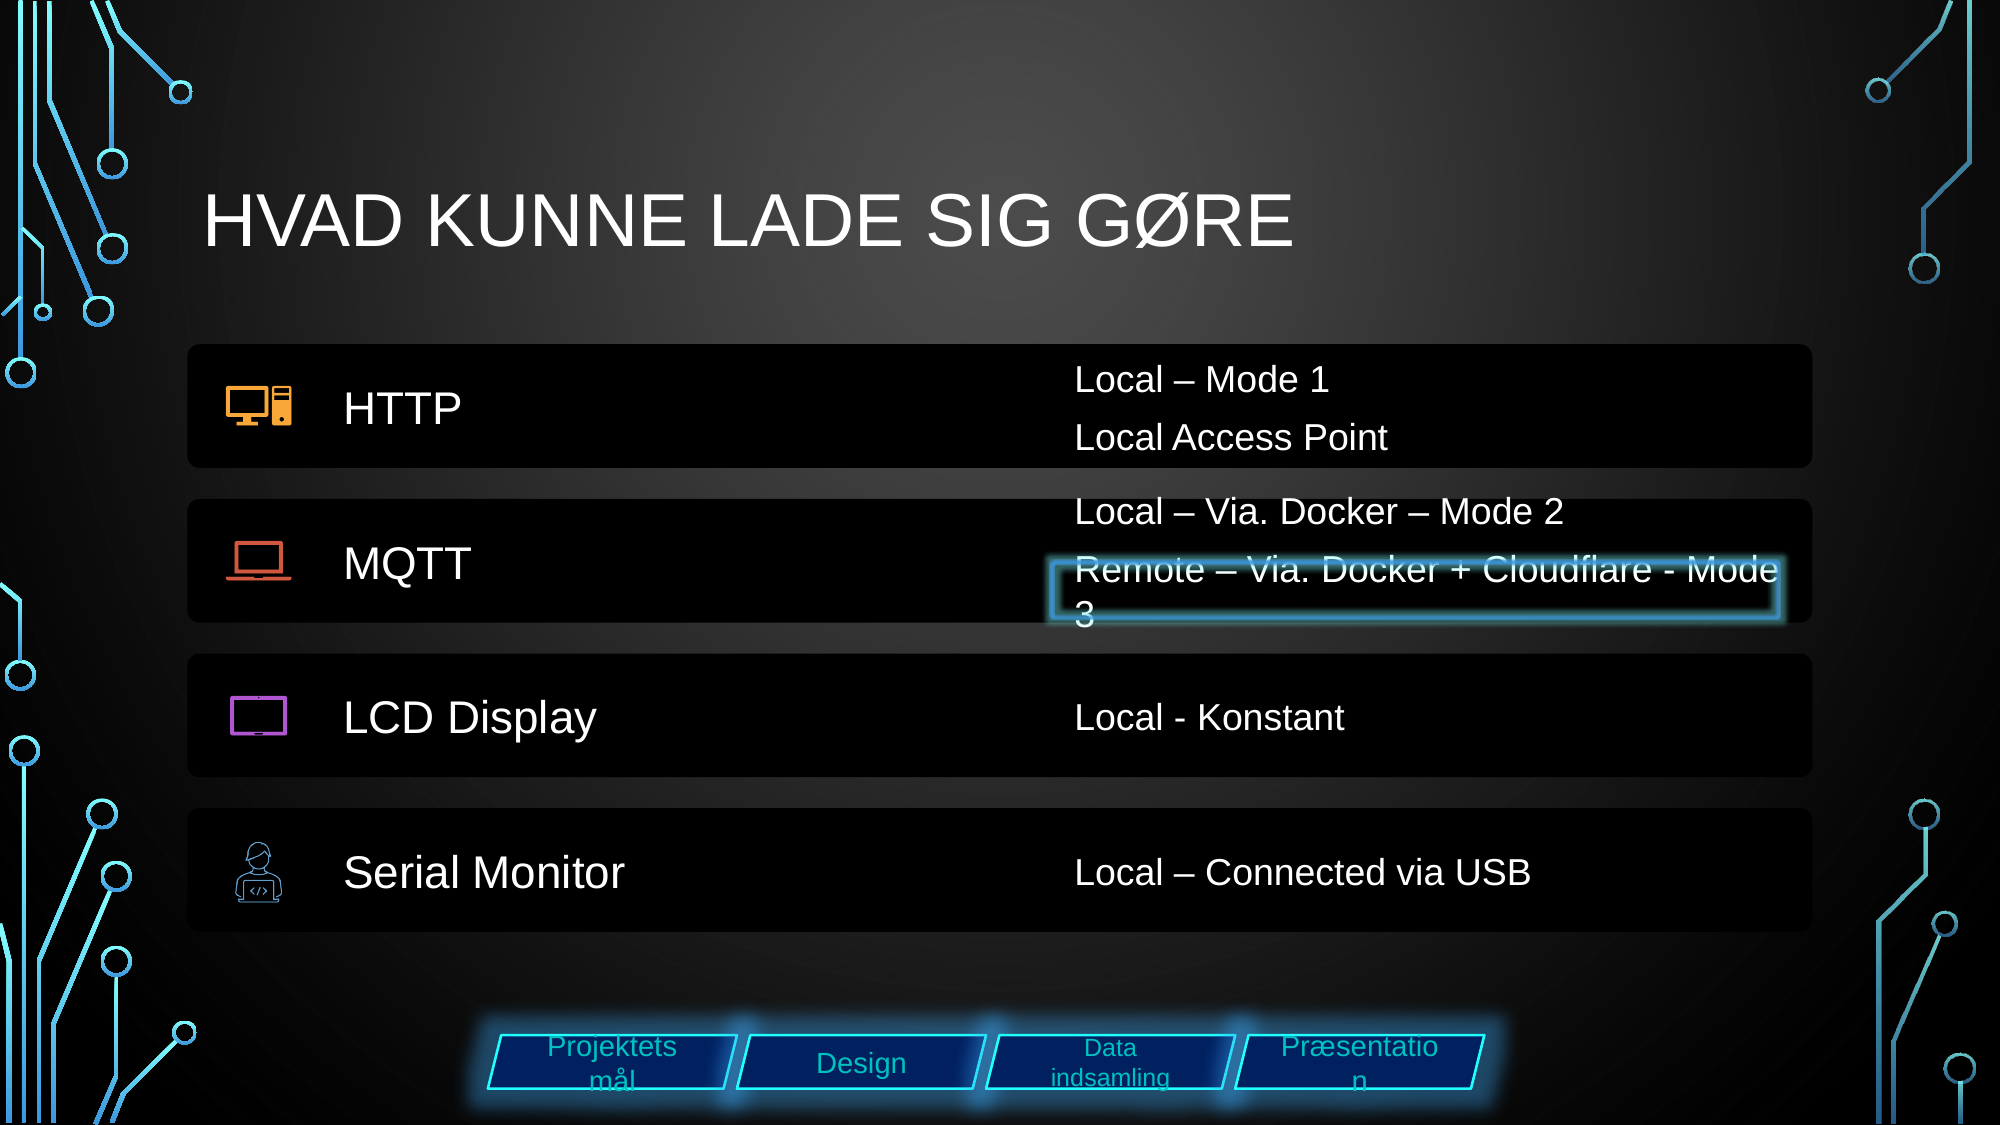

# Hvad kunne lade sig gøre
HTTP
Local – Mode 1
Local Access Point
MQTT
Local – Via. Docker – Mode 2
Remote – Via. Docker + Cloudflare - Mode 3
LCD Display
Local - Konstant
Serial Monitor
Local – Connected via USB

Projektets mål
Design
Data indsamling
Præsentation